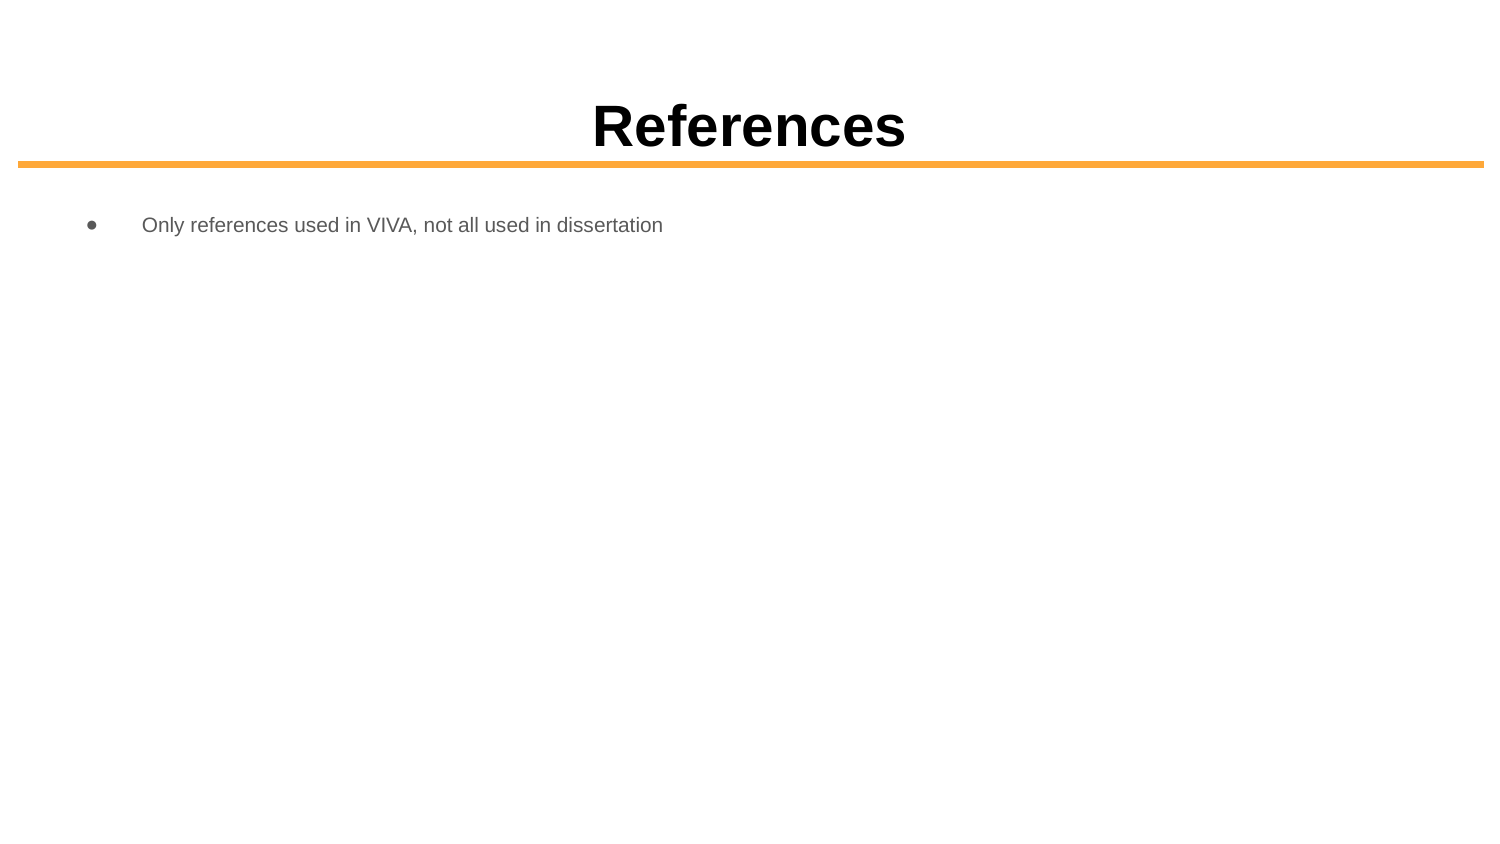

# References
Only references used in VIVA, not all used in dissertation